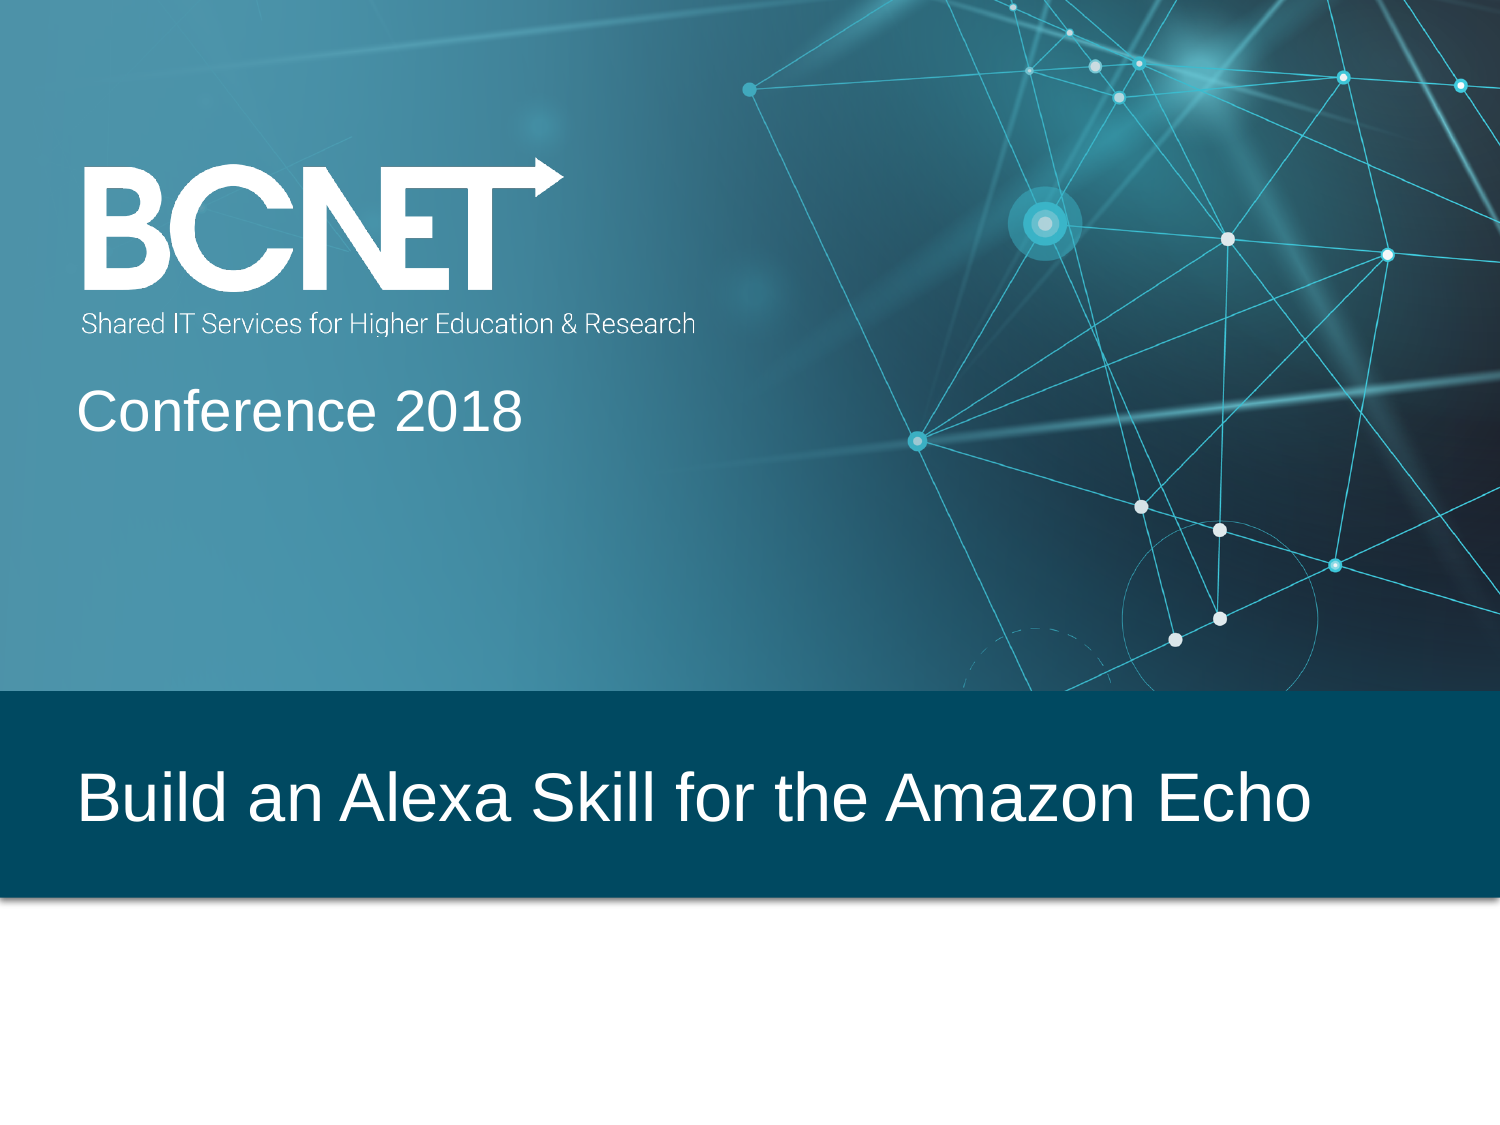

# Build an Alexa Skill for the Amazon Echo